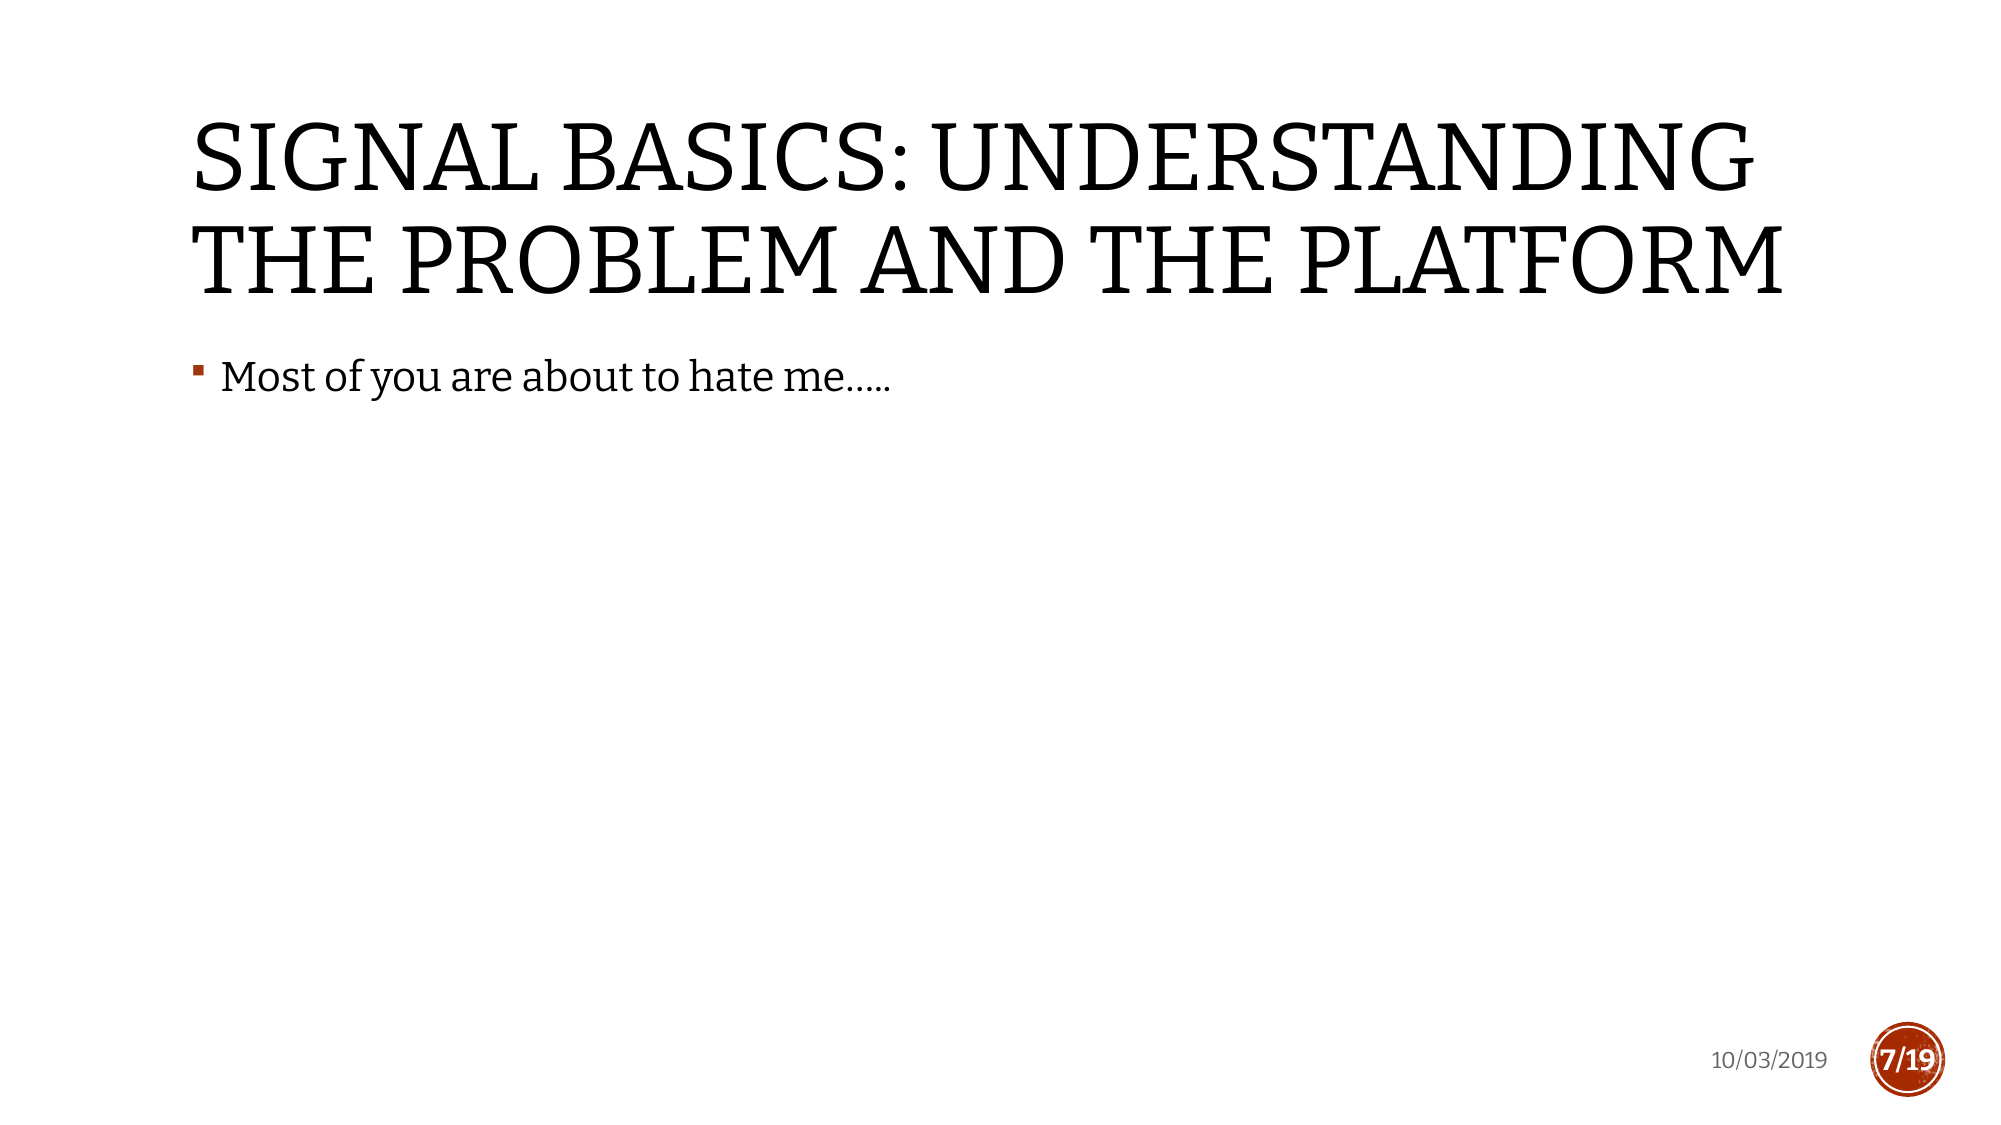

# Signal basics: Understanding the problem and the Platform
Most of you are about to hate me…..
10/03/2019
7/19